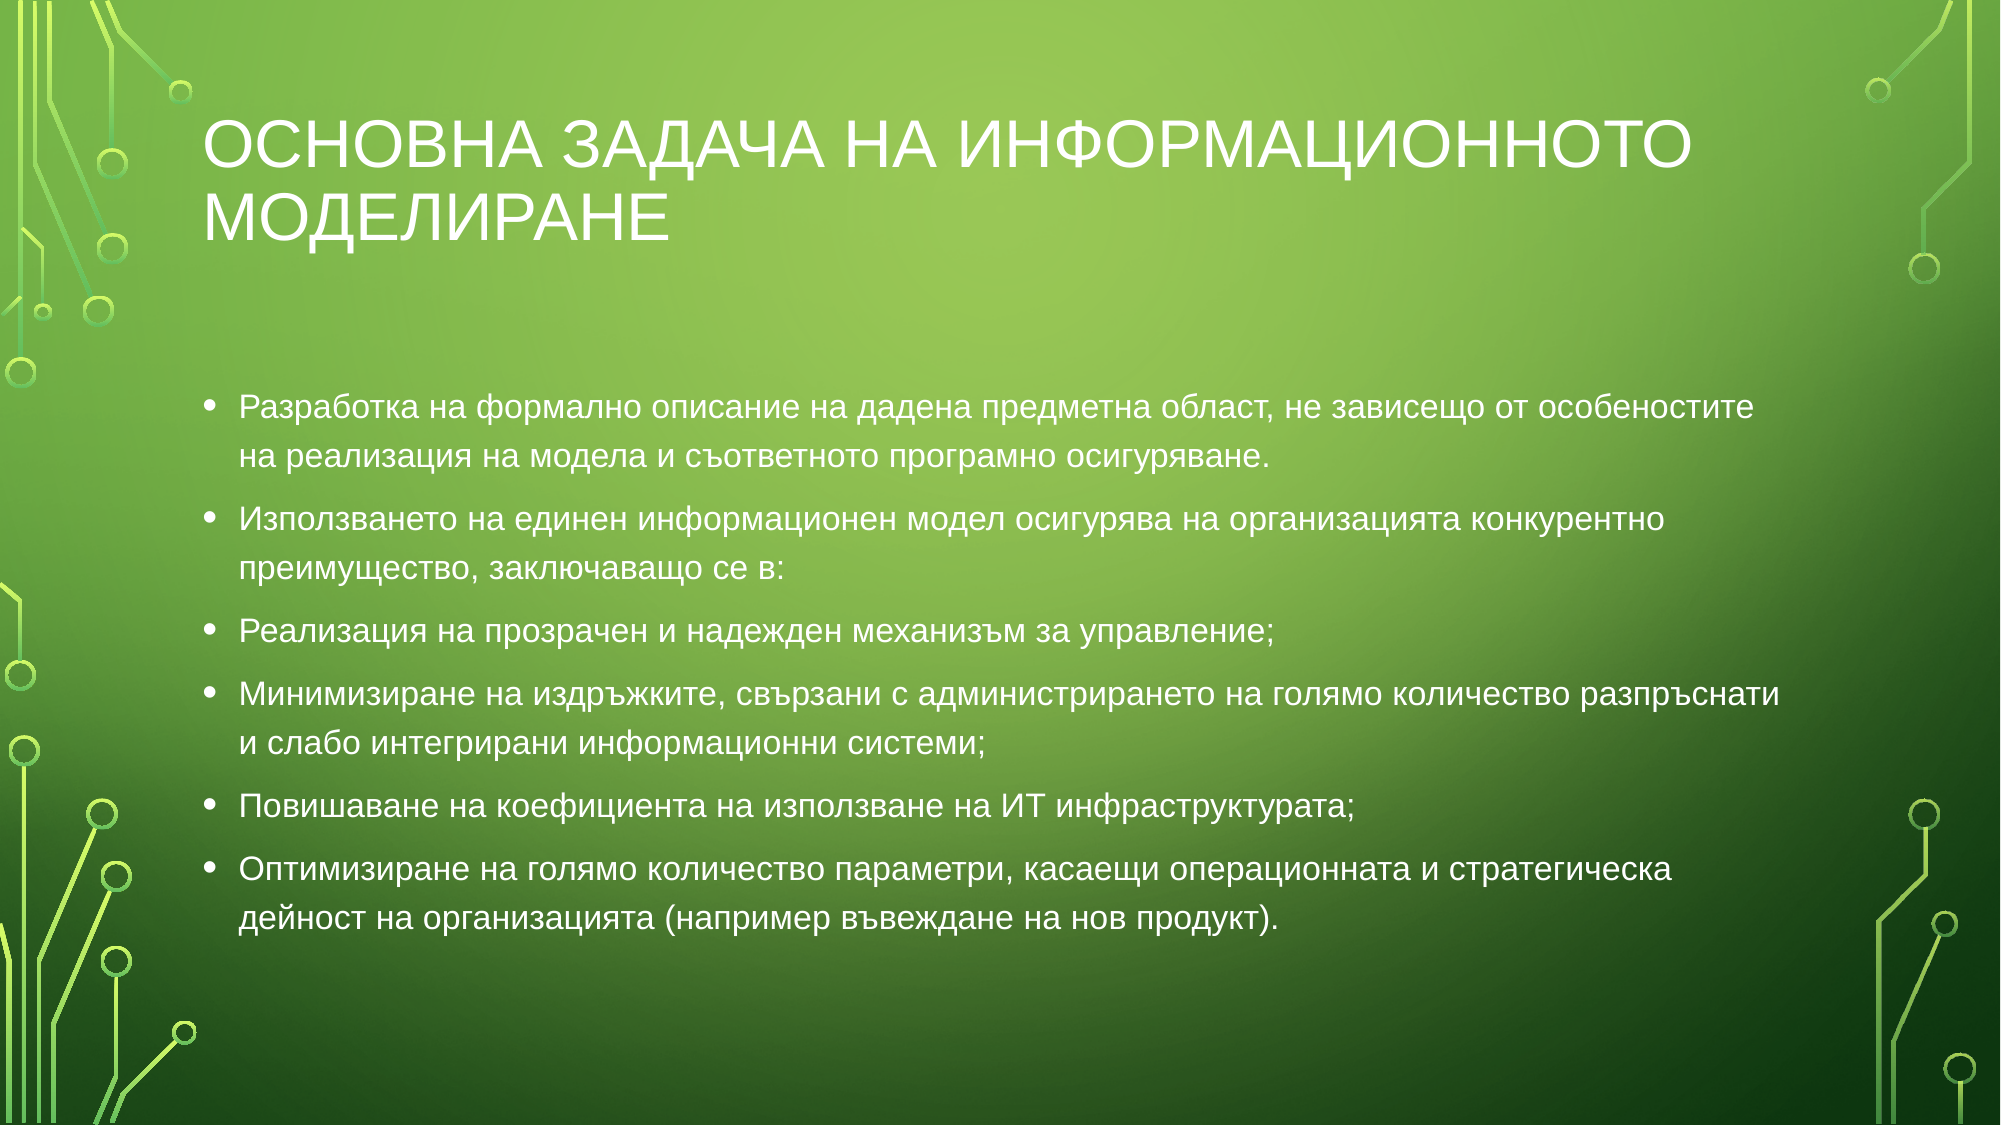

# ОСНОВНА ЗАДАЧА НА ИНФОРМАЦИОННОТО МОДЕЛИРАНЕ
Разработка на формално описание на дадена предметна област, не зависещо от особеностите на реализация на модела и съответното програмно осигуряване.
Използването на единен информационен модел осигурява на организацията конкурентно преимущество, заключаващо се в:
Реализация на прозрачен и надежден механизъм за управление;
Минимизиране на издръжките, свързани с администрирането на голямо количество разпръснати и слабо интегрирани информационни системи;
Повишаване на коефициента на използване на ИТ инфраструктурата;
Оптимизиране на голямо количество параметри, касаещи операционната и стратегическа дейност на организацията (например въвеждане на нов продукт).